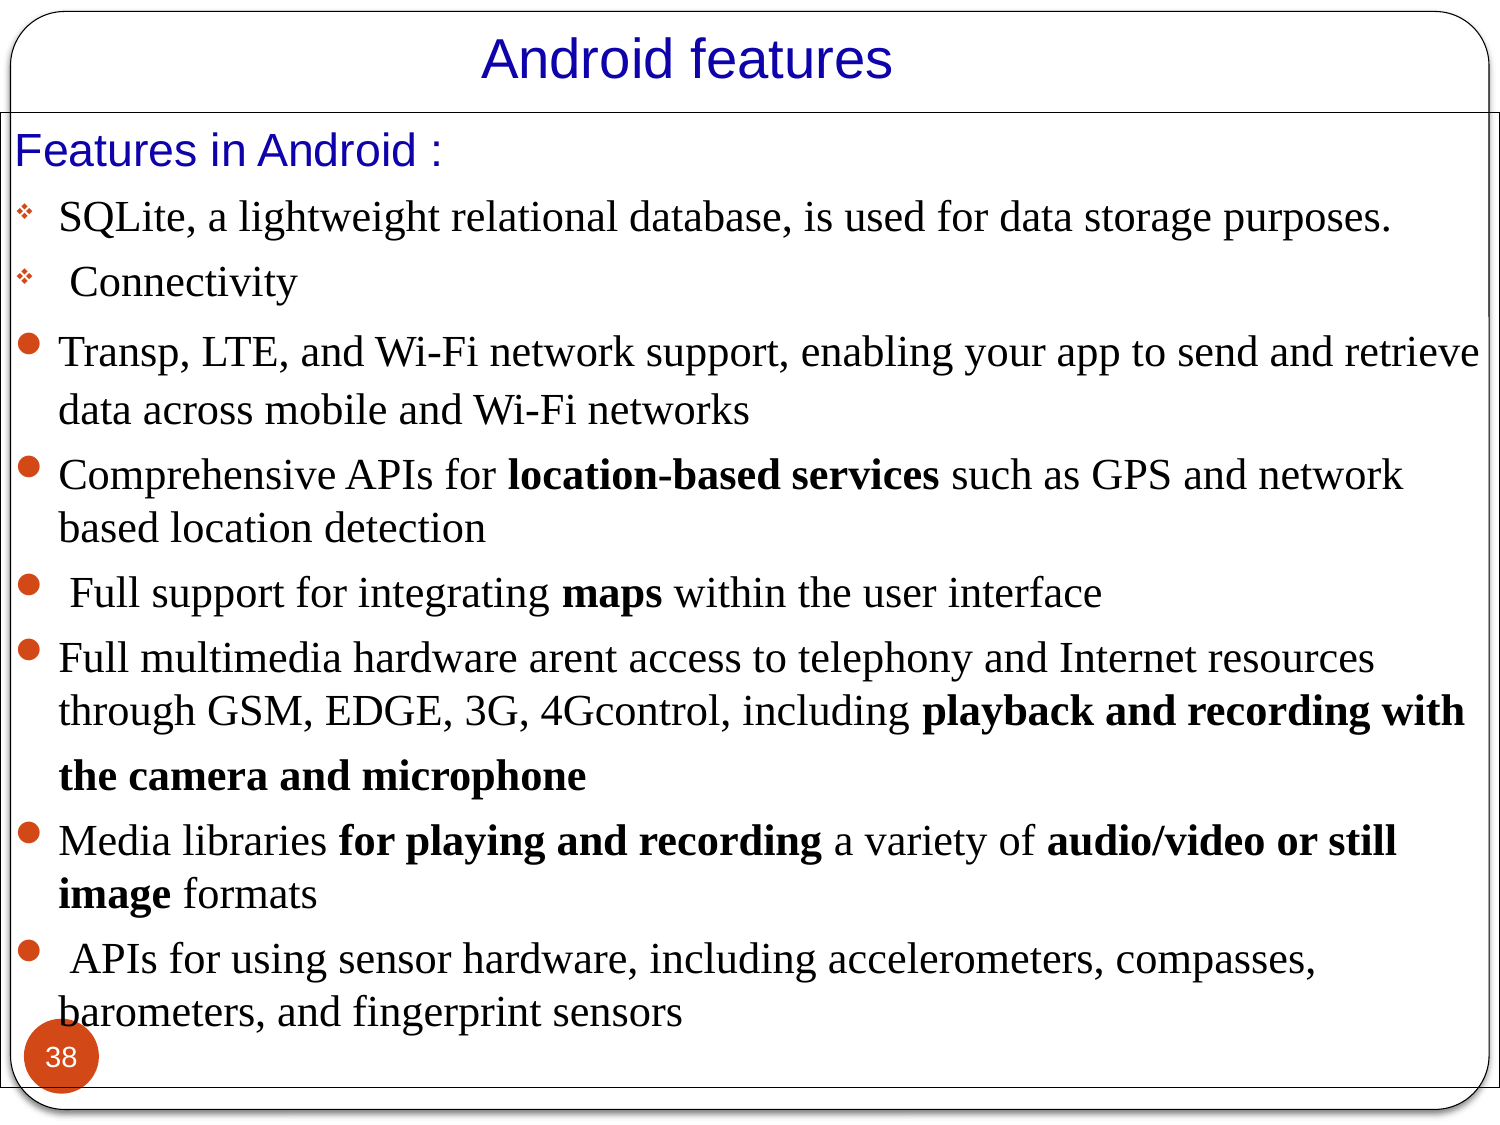

# Android features
Features in Android :
SQLite, a lightweight relational database, is used for data storage purposes.
 Connectivity
Transp, LTE, and Wi-Fi network support, enabling your app to send and retrieve data across mobile and Wi-Fi networks
Comprehensive APIs for location-based services such as GPS and network based location detection
 Full support for integrating maps within the user interface
Full multimedia hardware arent access to telephony and Internet resources through GSM, EDGE, 3G, 4Gcontrol, including playback and recording with
	the camera and microphone
Media libraries for playing and recording a variety of audio/video or still image formats
 APIs for using sensor hardware, including accelerometers, compasses, barometers, and fingerprint sensors

38